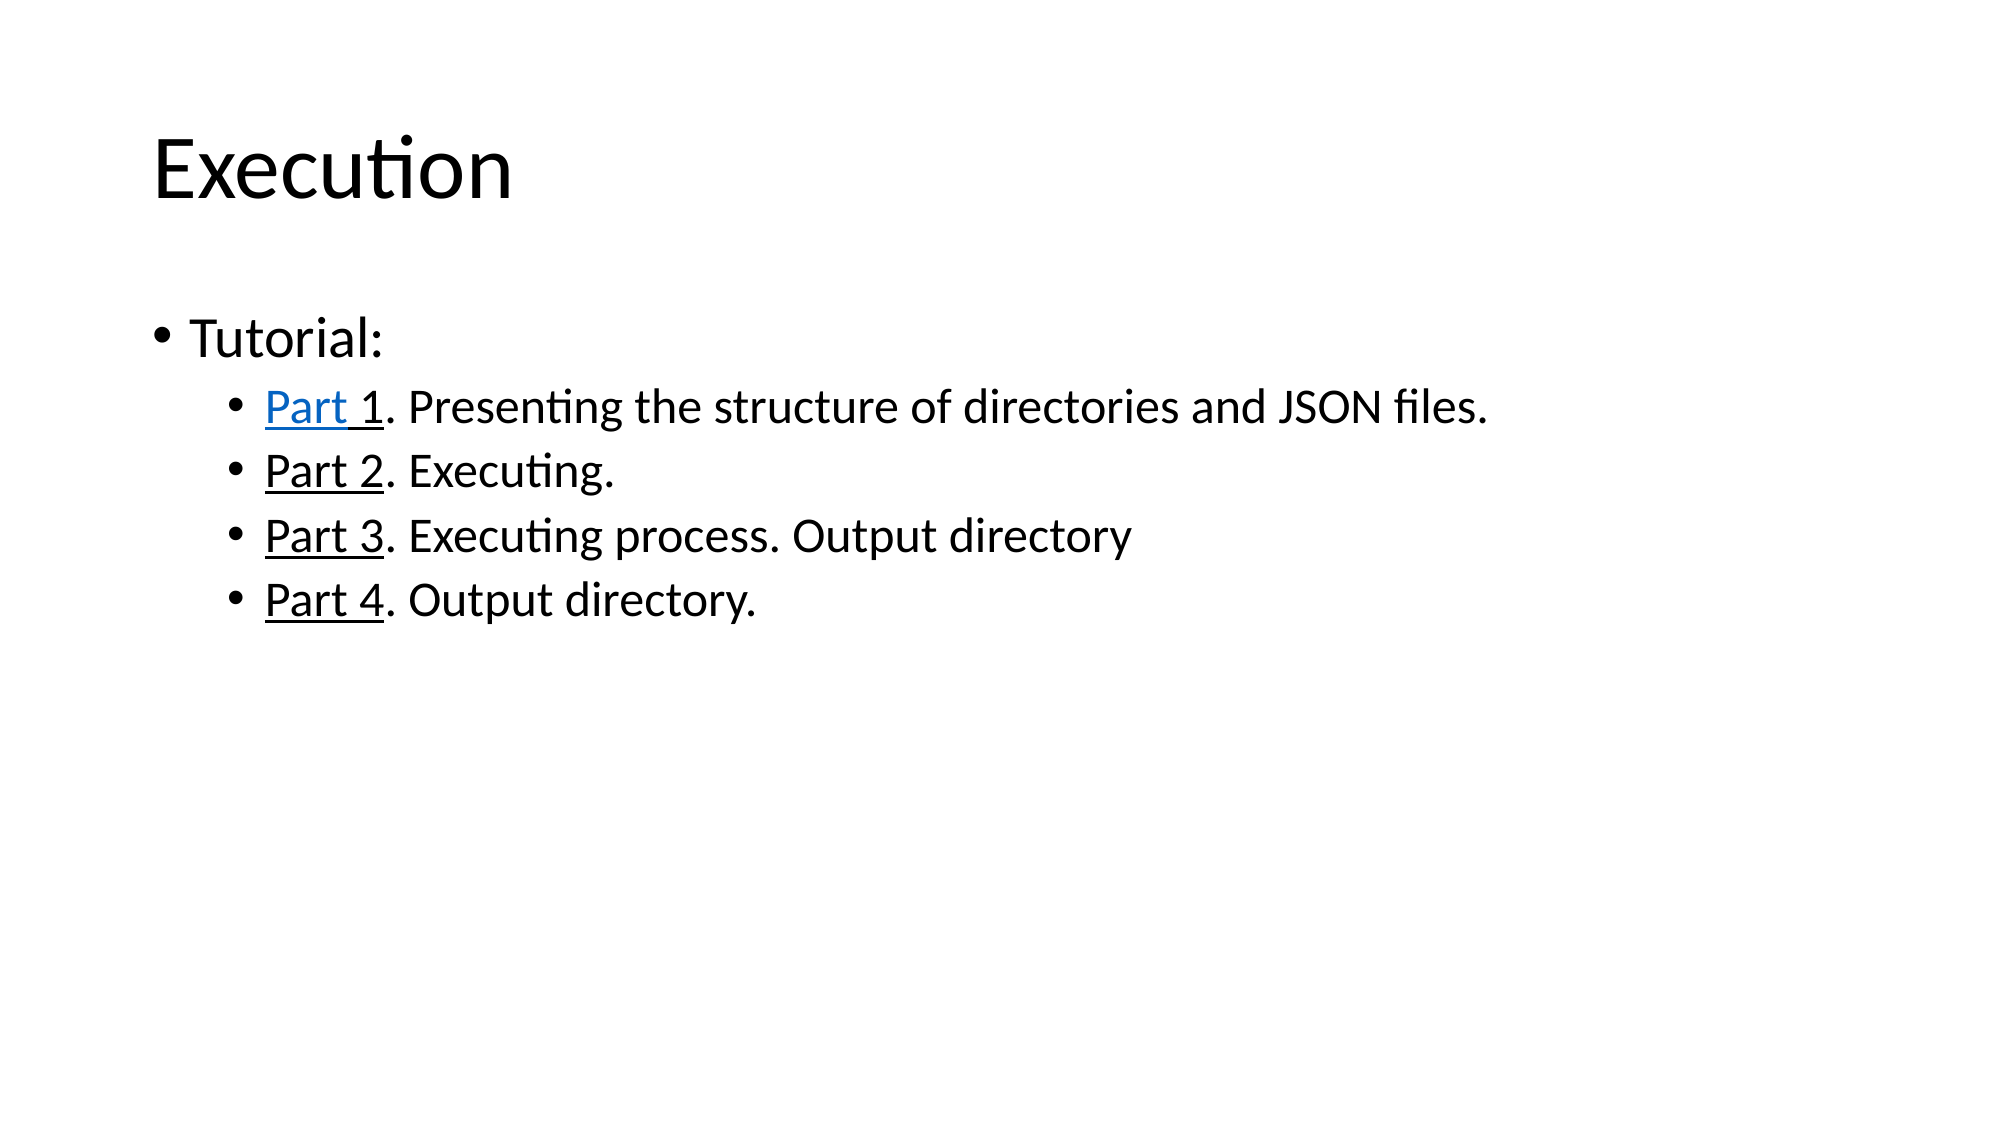

# Execution
Tutorial:
Part 1. Presenting the structure of directories and JSON files.
Part 2. Executing.
Part 3. Executing process. Output directory
Part 4. Output directory.